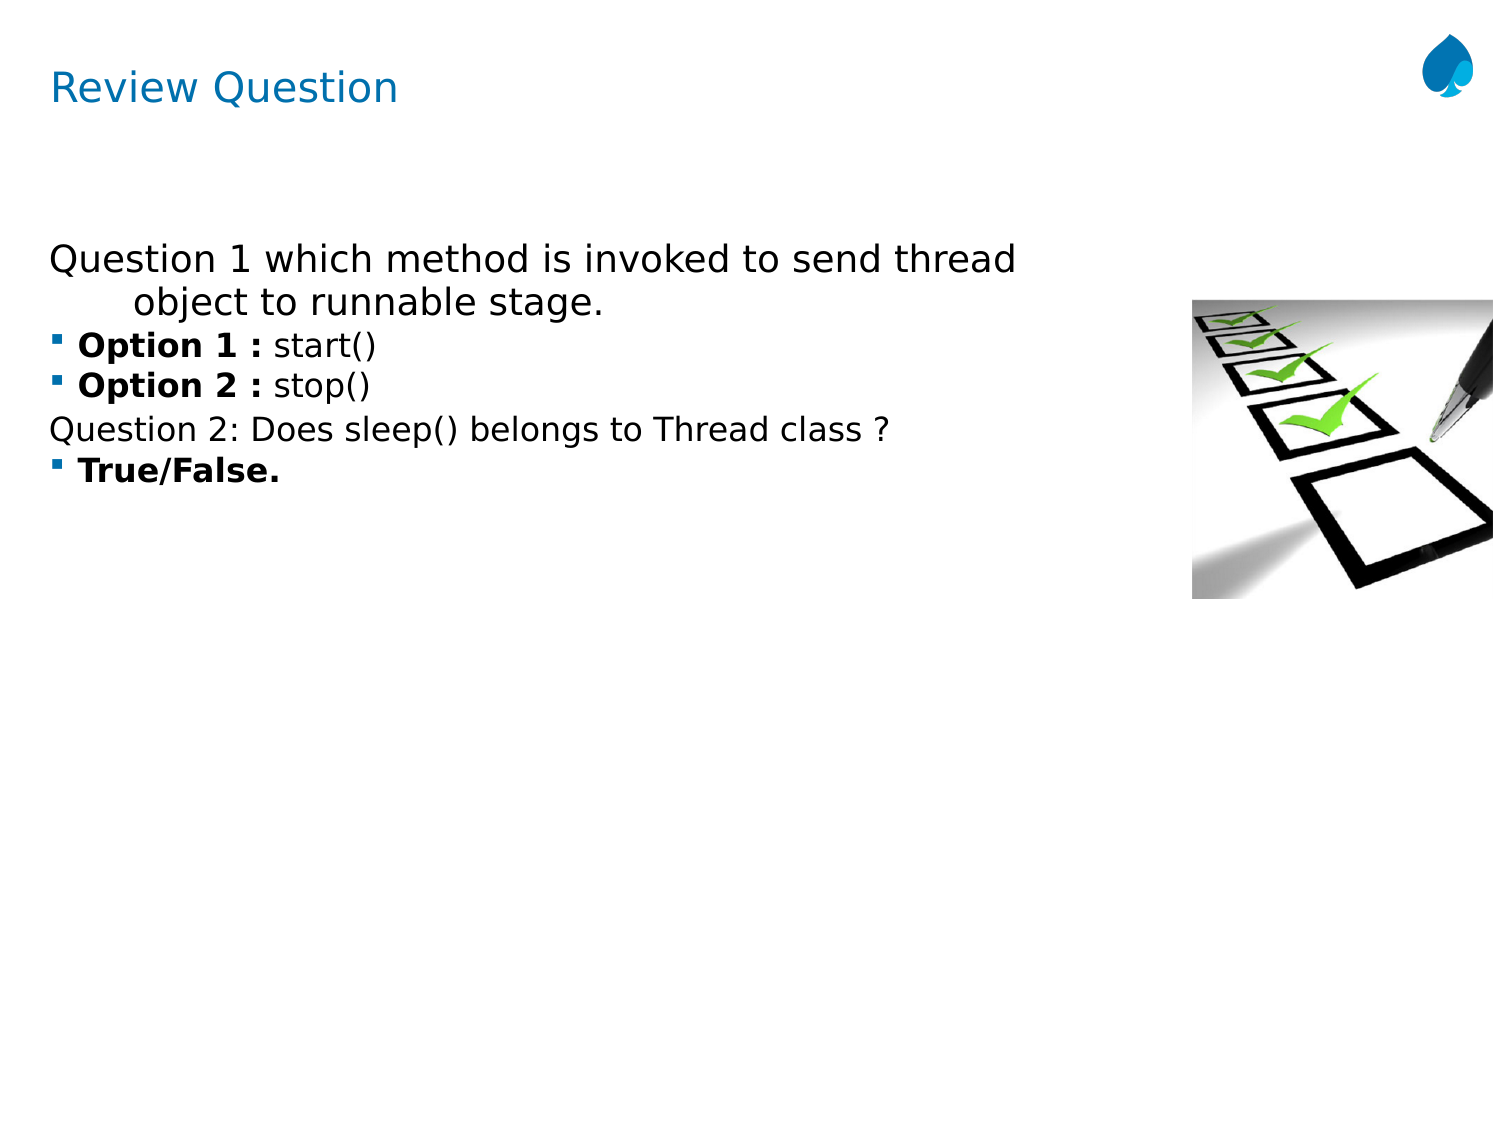

# Review Question
Question 1 which method is invoked to send thread
       object to runnable stage.
Option 1 : start()
Option 2 : stop()
Question 2: Does sleep() belongs to Thread class ?
True/False.